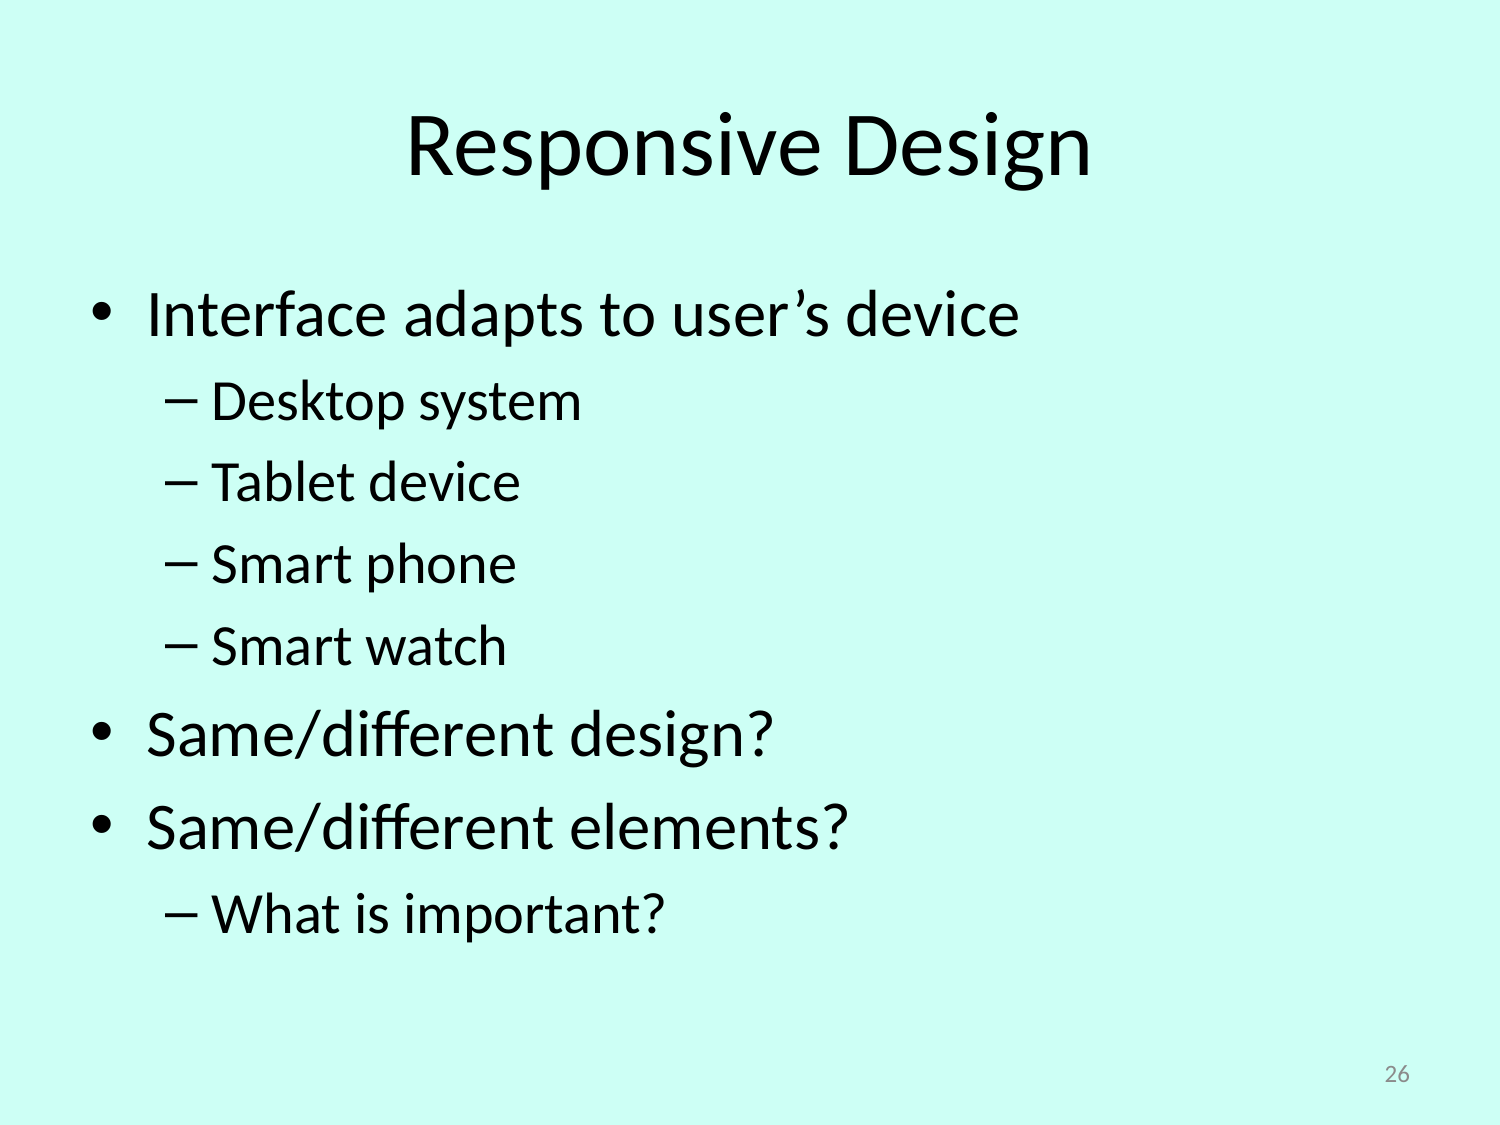

# Responsive Design
Interface adapts to user’s device
Desktop system
Tablet device
Smart phone
Smart watch
Same/different design?
Same/different elements?
What is important?
26